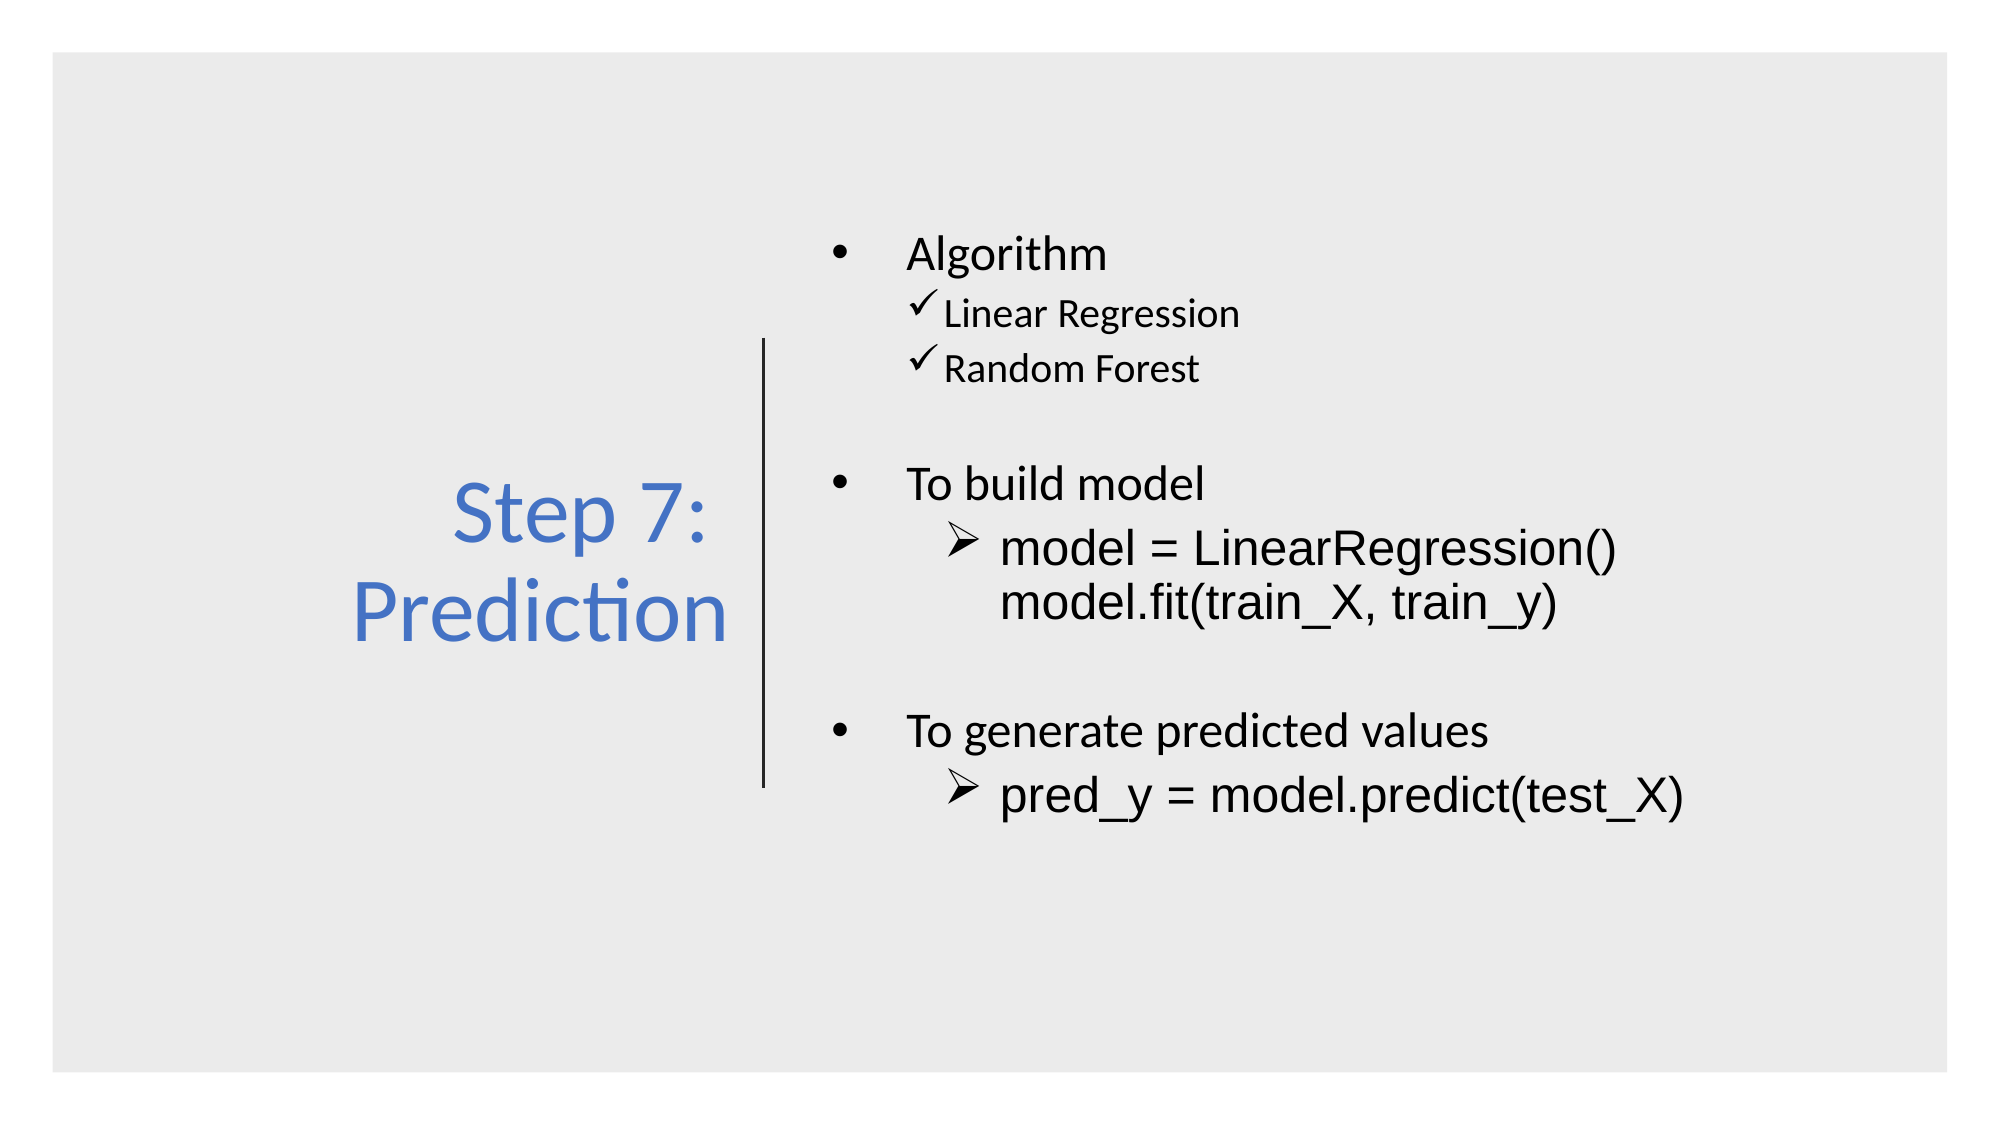

# Step 7:  Prediction
Algorithm
Linear Regression
Random Forest
To build model
model = LinearRegression()
model.fit(train_X, train_y)
To generate predicted values
pred_y = model.predict(test_X)